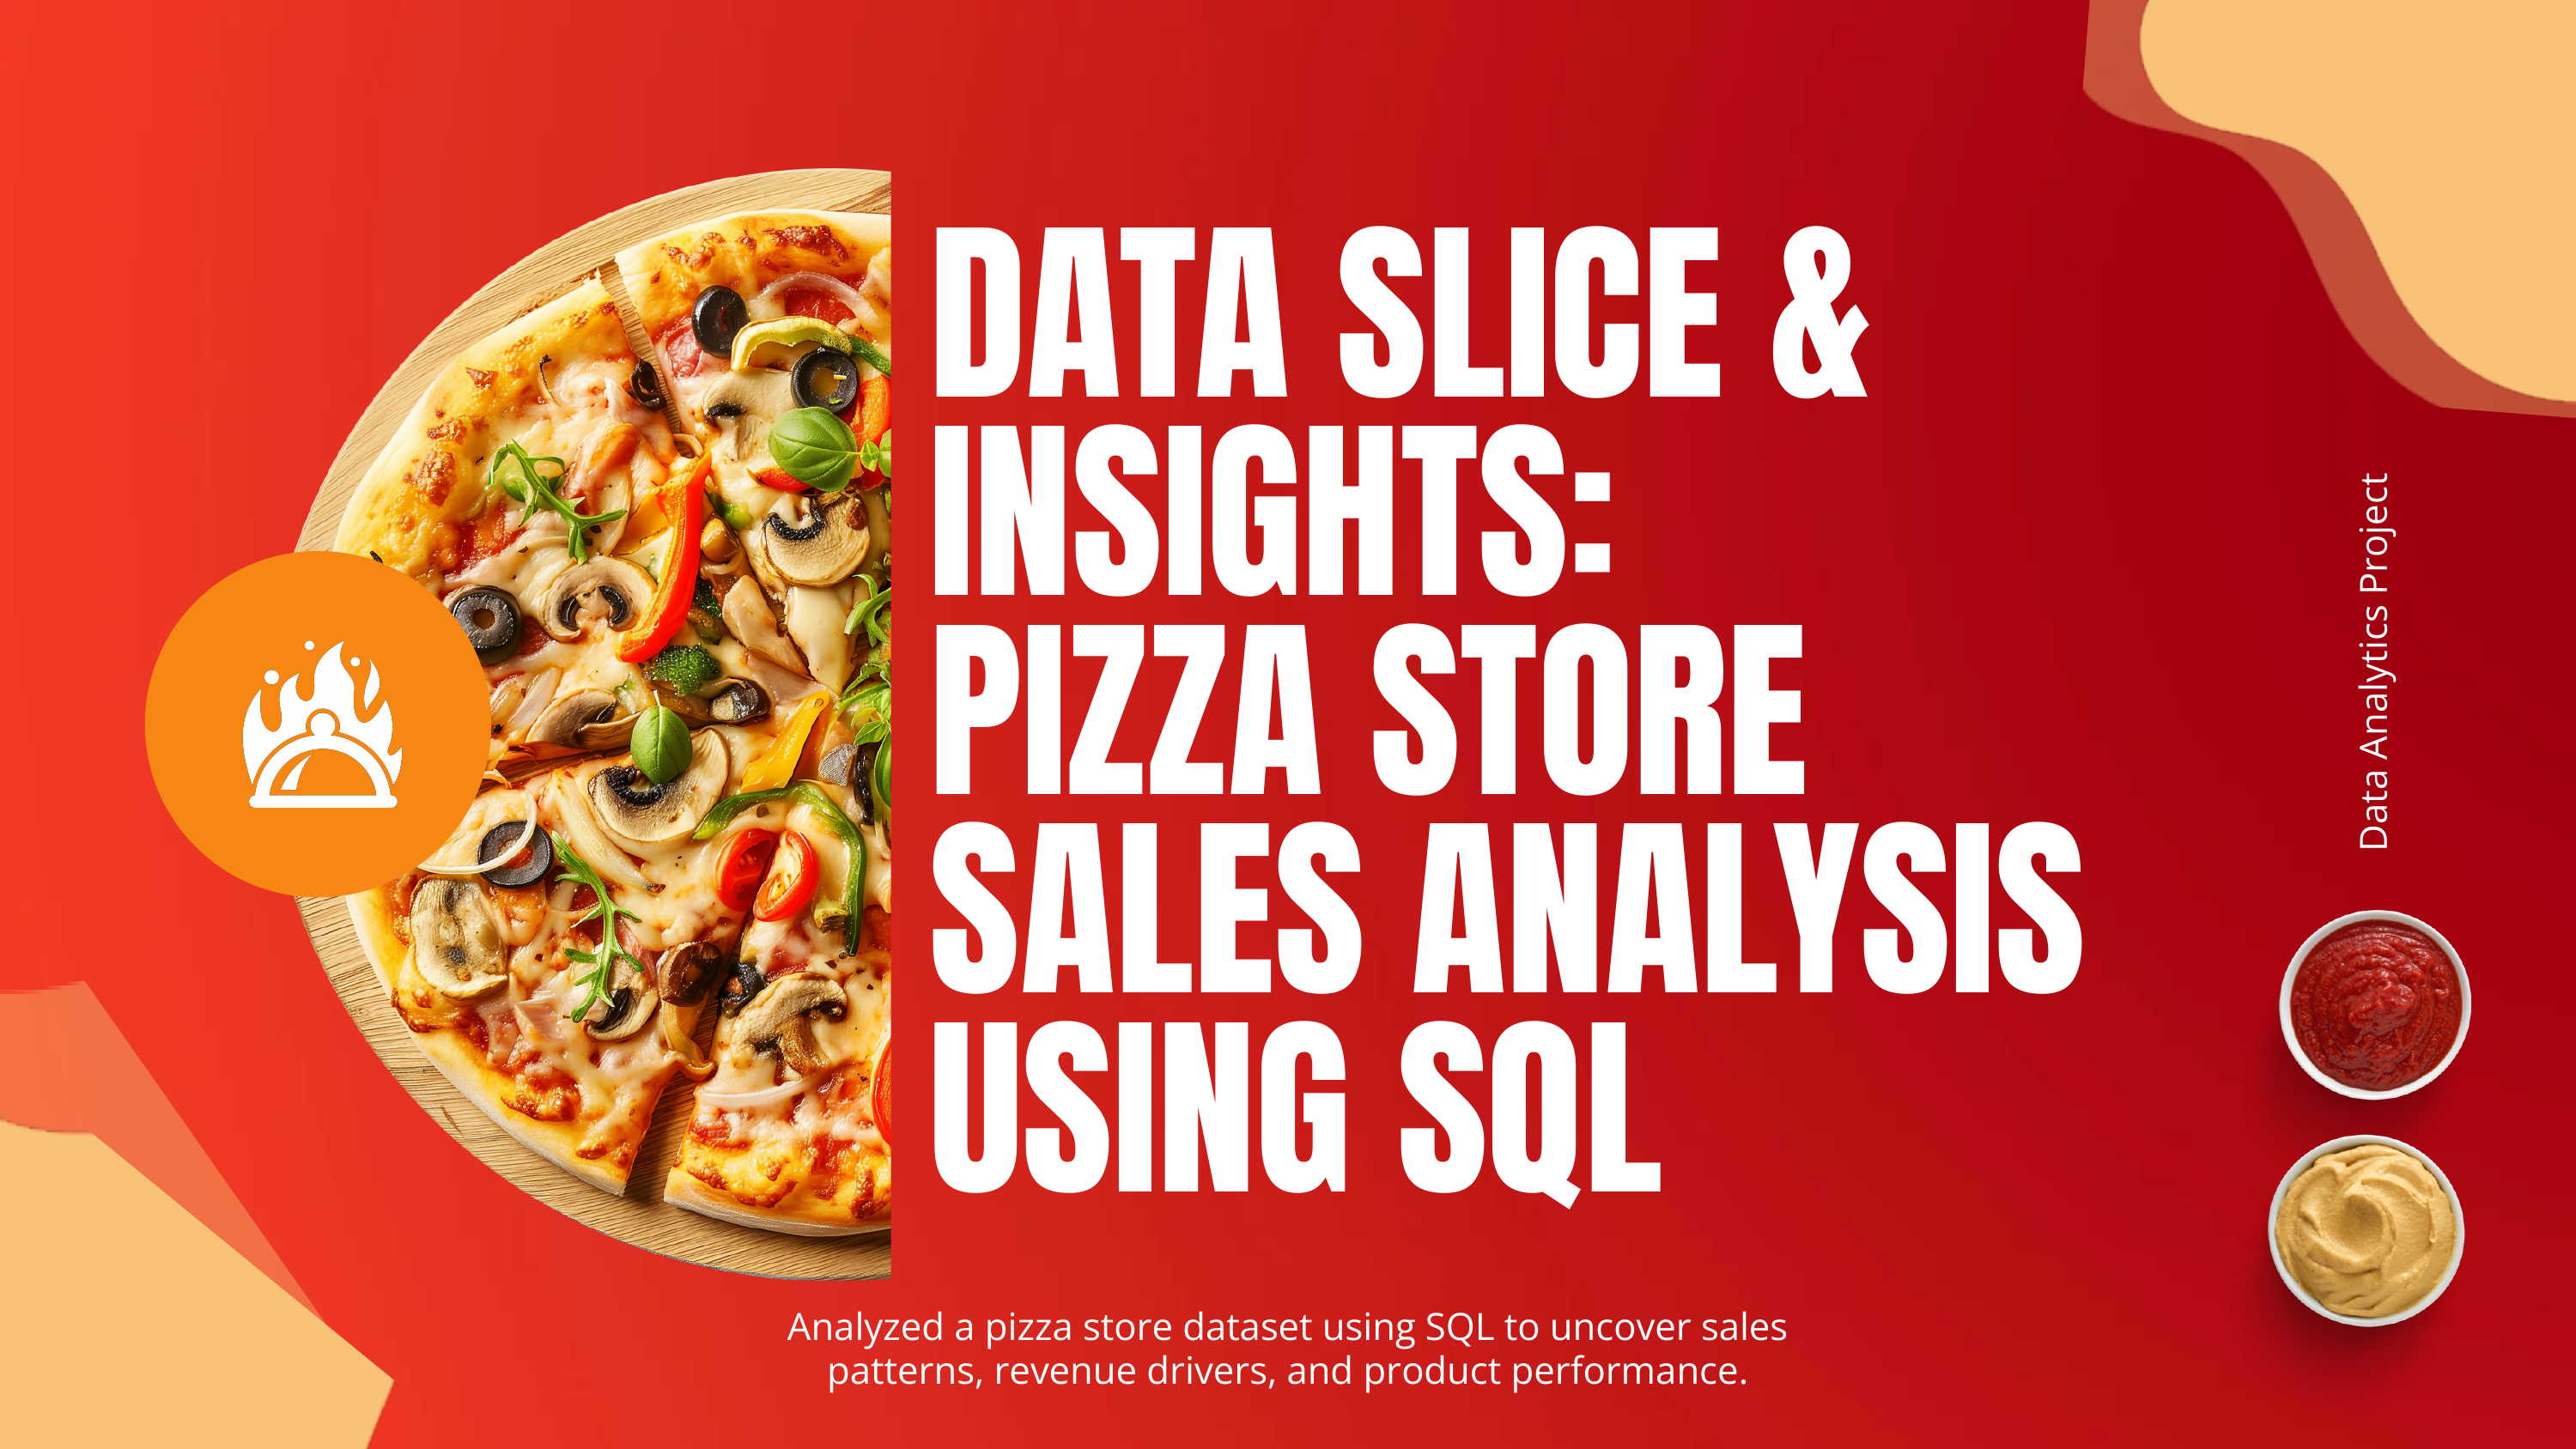

DATA SLICE & INSIGHTS:
PIZZA STORE SALES ANALYSIS USING SQL

Data Analytics Project

Analyzed a pizza store dataset using SQL to uncover sales patterns, revenue drivers, and product performance.